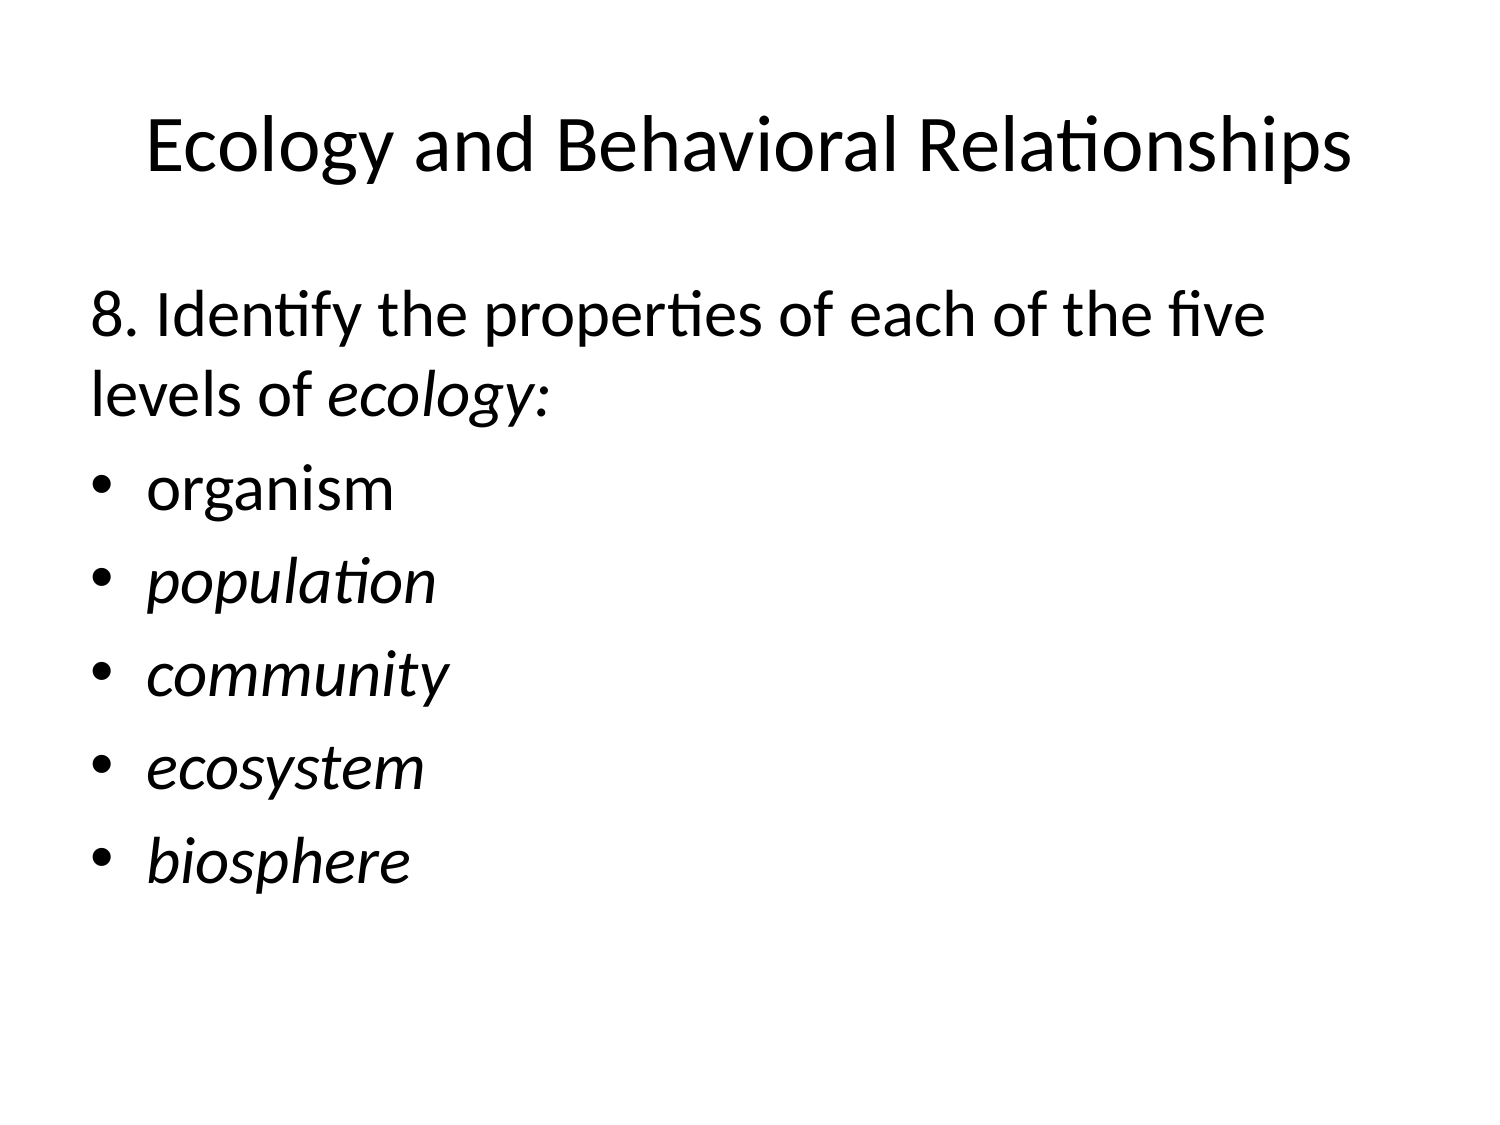

# Ecology and Behavioral Relationships
8. Identify the properties of each of the five levels of ecology:
organism
population
community
ecosystem
biosphere